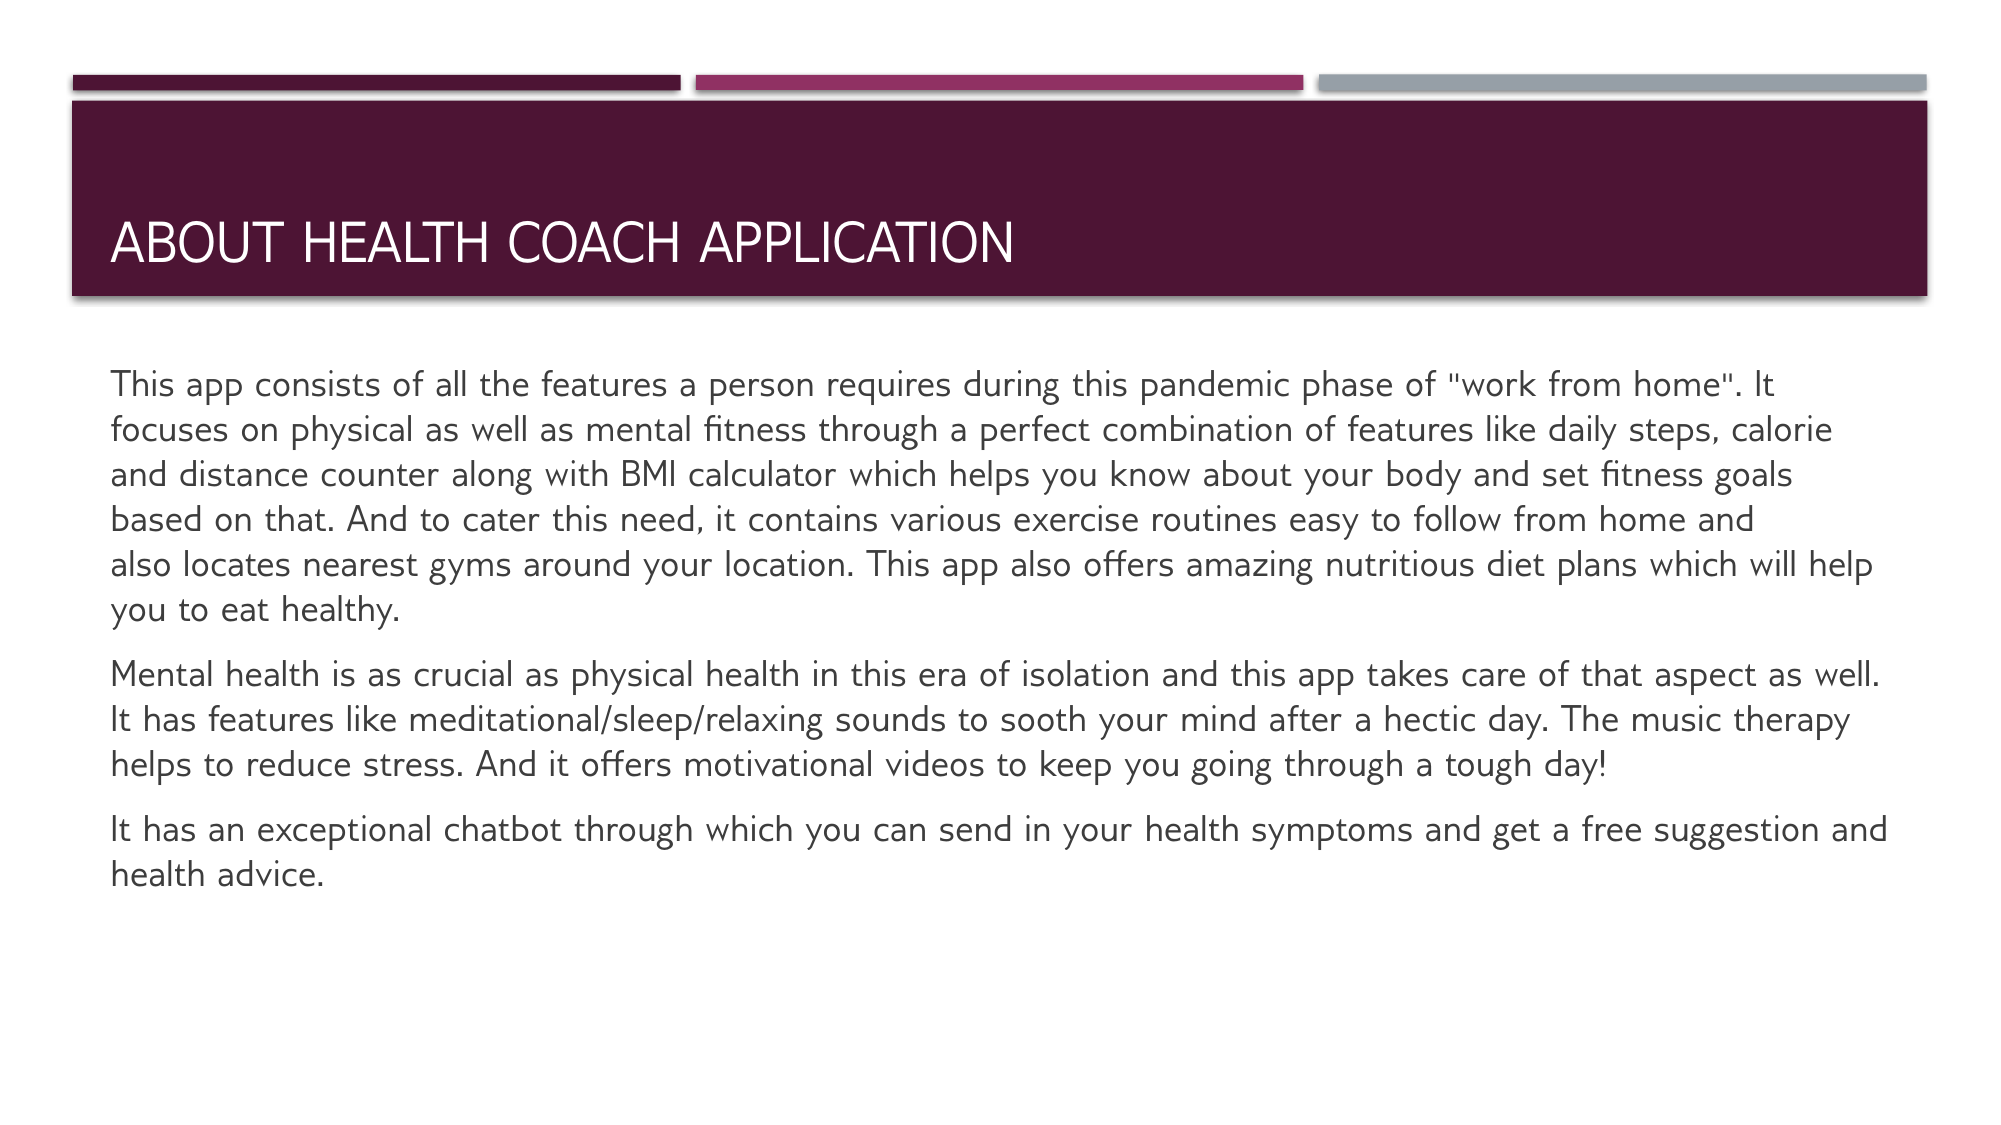

# About health coach application
This app consists of all the features a person requires during this pandemic phase of "work from home". It focuses on physical as well as mental fitness through a perfect combination of features like daily steps, calorie and distance counter along with BMI calculator which helps you know about your body and set fitness goals based on that. And to cater this need, it contains various exercise routines easy to follow from home and also locates nearest gyms around your location. This app also offers amazing nutritious diet plans which will help you to eat healthy.
Mental health is as crucial as physical health in this era of isolation and this app takes care of that aspect as well. It has features like meditational/sleep/relaxing sounds to sooth your mind after a hectic day. The music therapy helps to reduce stress. And it offers motivational videos to keep you going through a tough day!
It has an exceptional chatbot through which you can send in your health symptoms and get a free suggestion and health advice.